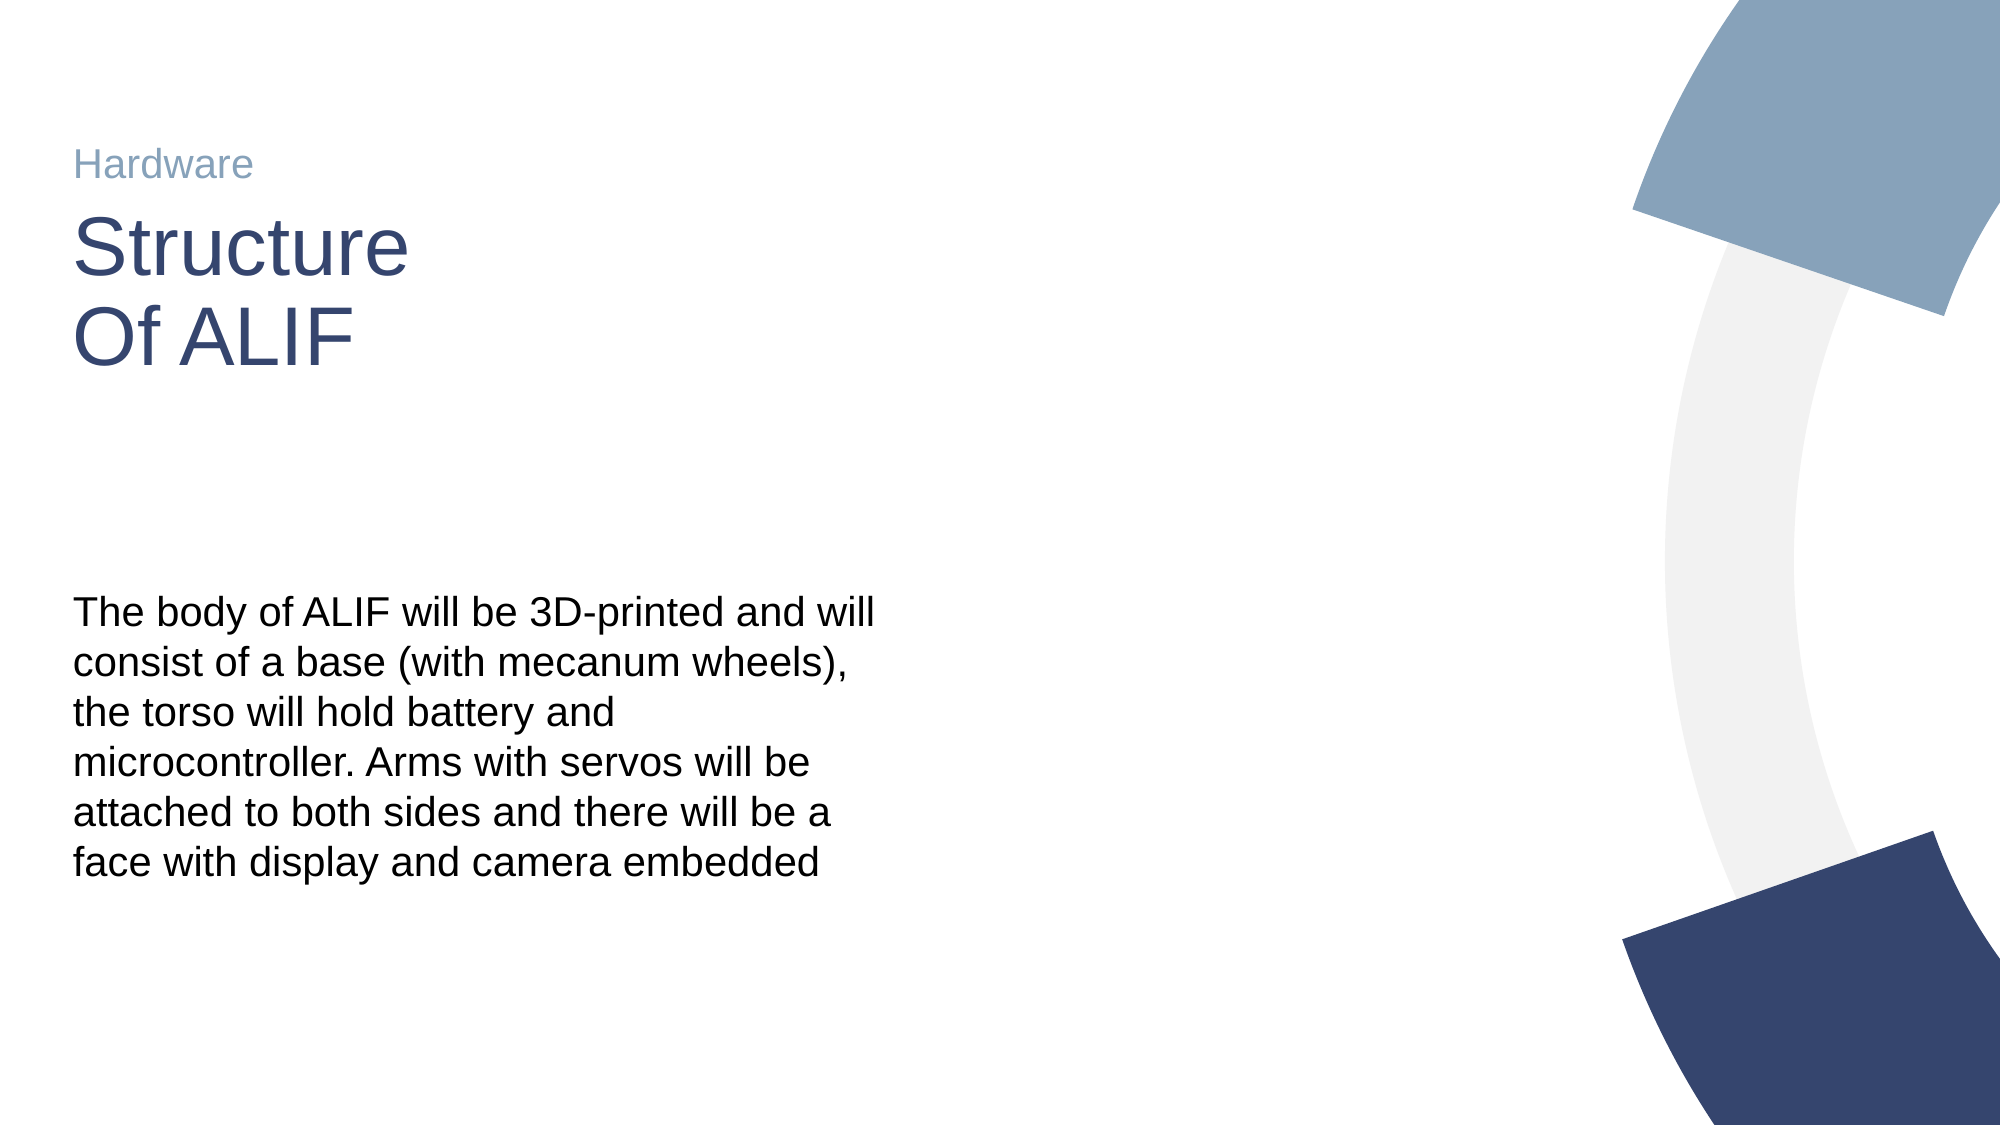

Hardware
Structure
Of ALIF
The body of ALIF will be 3D-printed and will consist of a base (with mecanum wheels), the torso will hold battery and microcontroller. Arms with servos will be attached to both sides and there will be a face with display and camera embedded